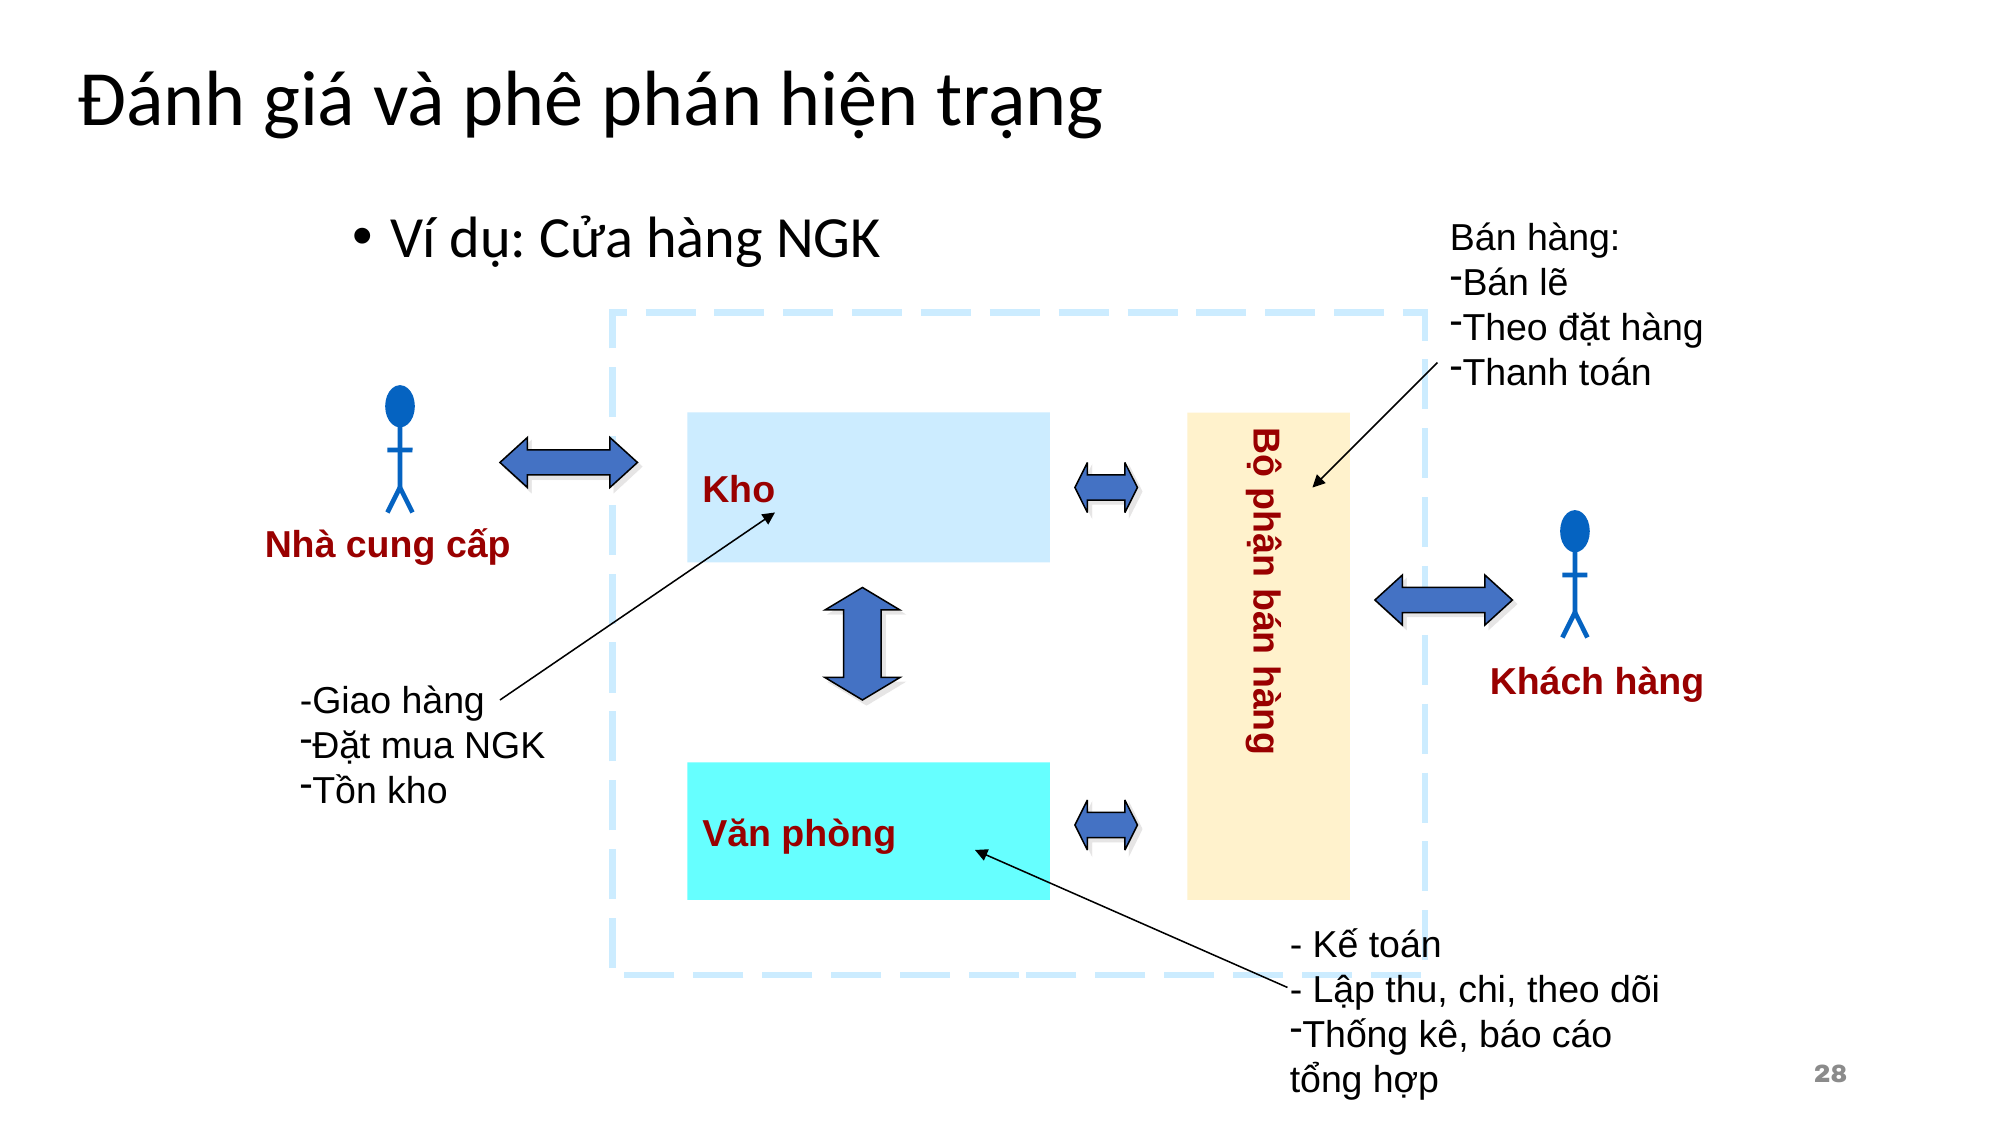

# Đánh giá và phê phán hiện trạng
Ví dụ: Cửa hàng NGK
Bán hàng:
Bán lẽ
Theo đặt hàng
Thanh toán

Kho
Bộ phận bán hàng

Nhà cung cấp

Khách hàng
-Giao hàng
Đặt mua NGK
Tồn kho
Văn phòng

- Kế toán
- Lập thu, chi, theo dõi
Thống kê, báo cáo
tổng hợp

28